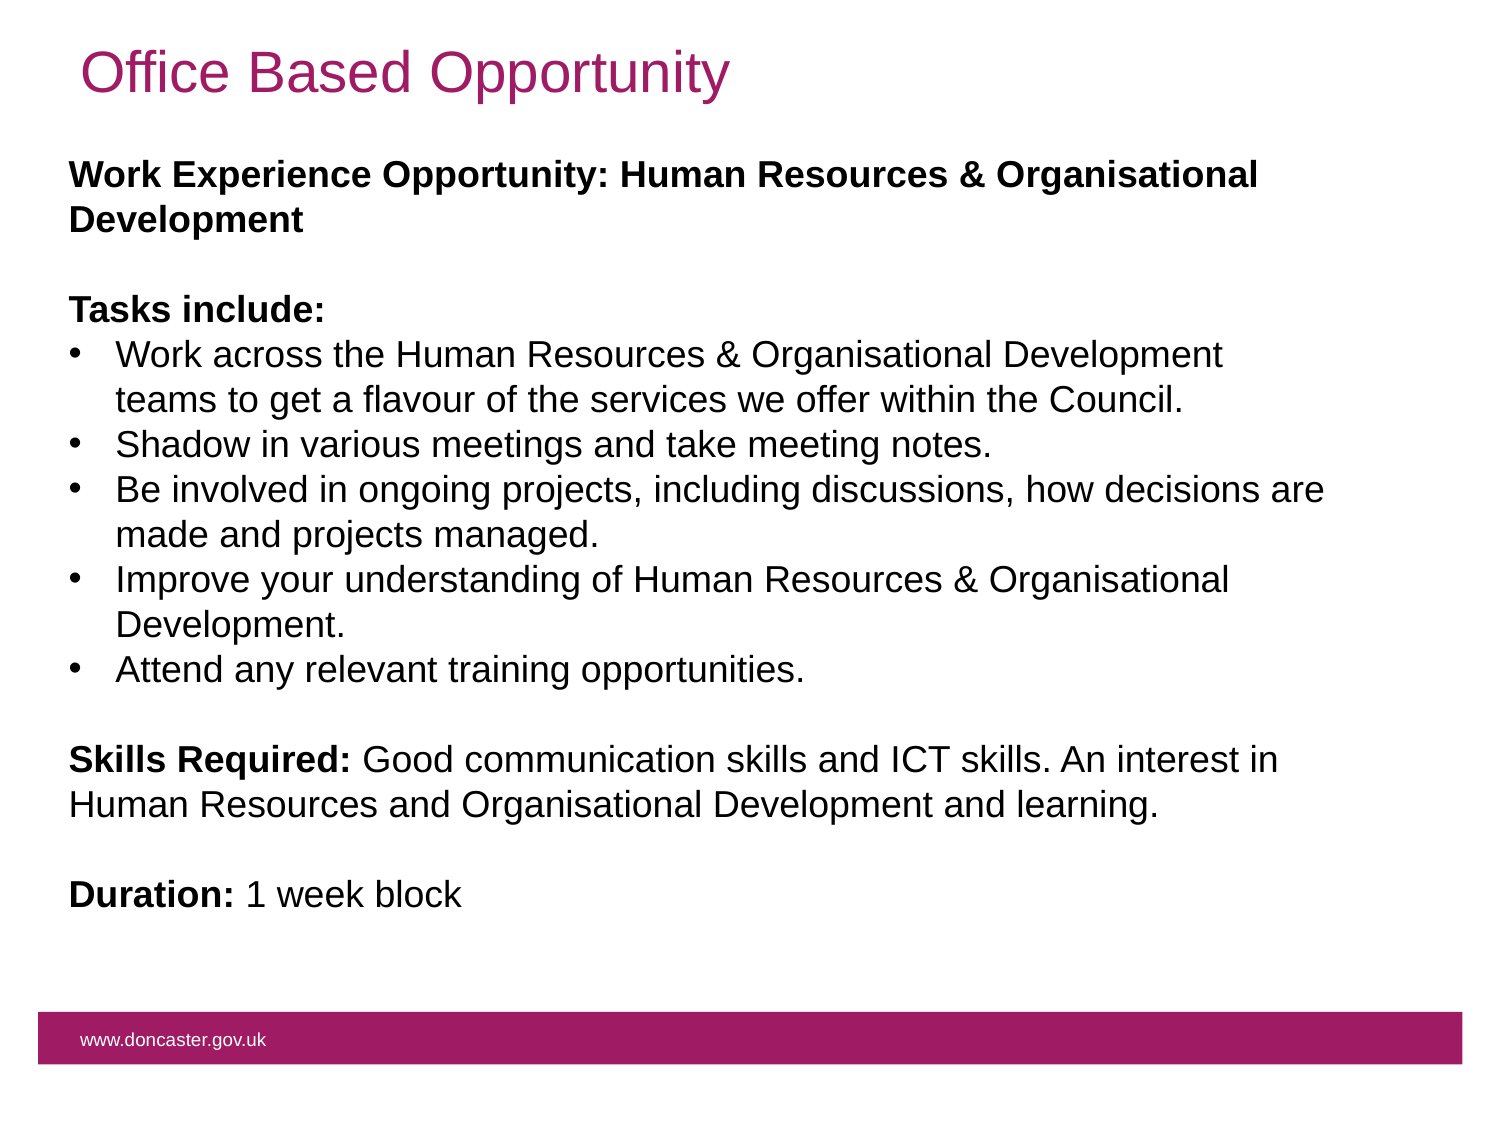

# Office Based Opportunity
Work Experience Opportunity: Human Resources & Organisational Development

Tasks include:
Work across the Human Resources & Organisational Development teams to get a flavour of the services we offer within the Council.
Shadow in various meetings and take meeting notes.
Be involved in ongoing projects, including discussions, how decisions are made and projects managed.
Improve your understanding of Human Resources & Organisational Development.
Attend any relevant training opportunities.

Skills Required: Good communication skills and ICT skills. An interest in Human Resources and Organisational Development and learning.

Duration: 1 week block